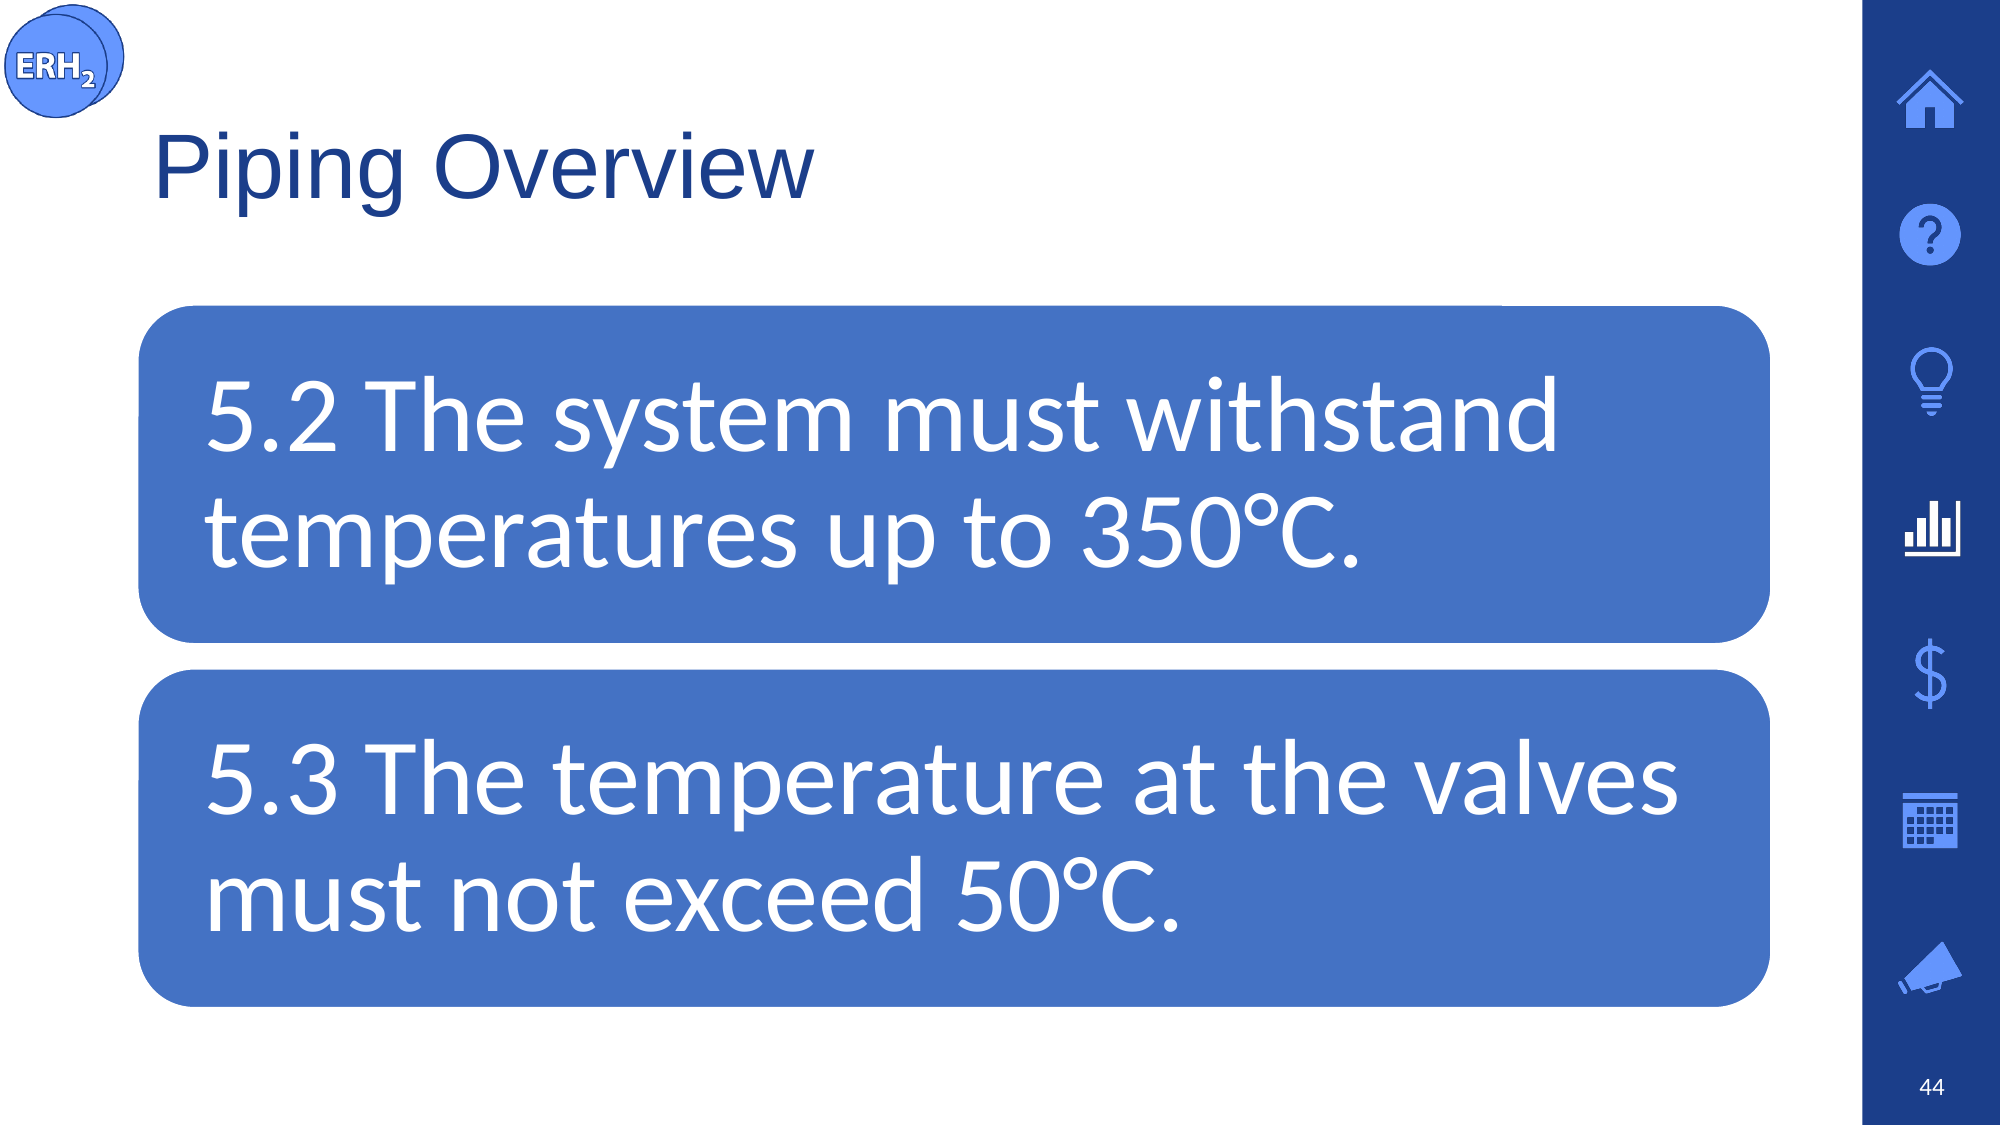

# Piping Overview

5.2 The system must withstand temperatures up to 350°C.
5.3 The temperature at the valves must not exceed 50°C.